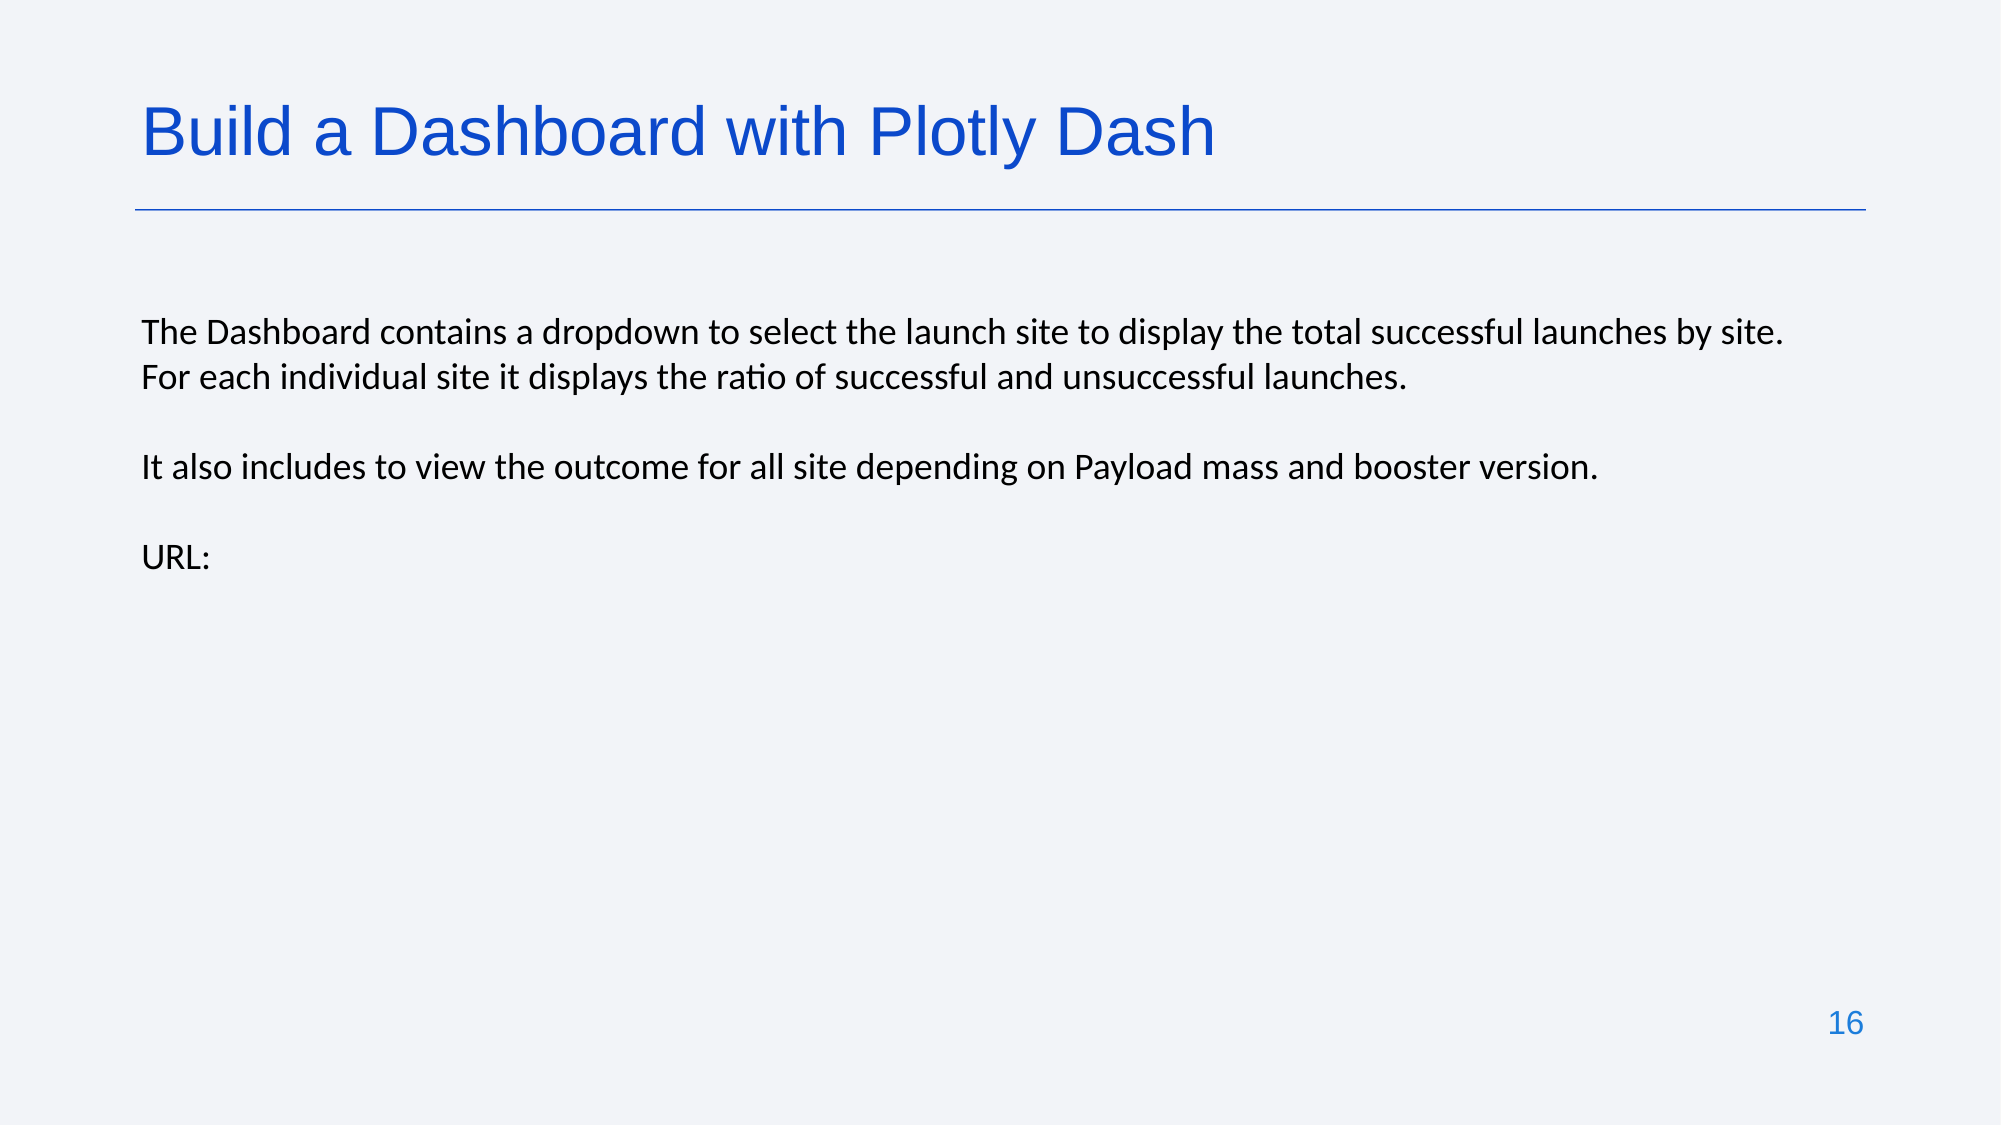

Build a Dashboard with Plotly Dash
The Dashboard contains a dropdown to select the launch site to display the total successful launches by site.
For each individual site it displays the ratio of successful and unsuccessful launches.

It also includes to view the outcome for all site depending on Payload mass and booster version.

URL:
16